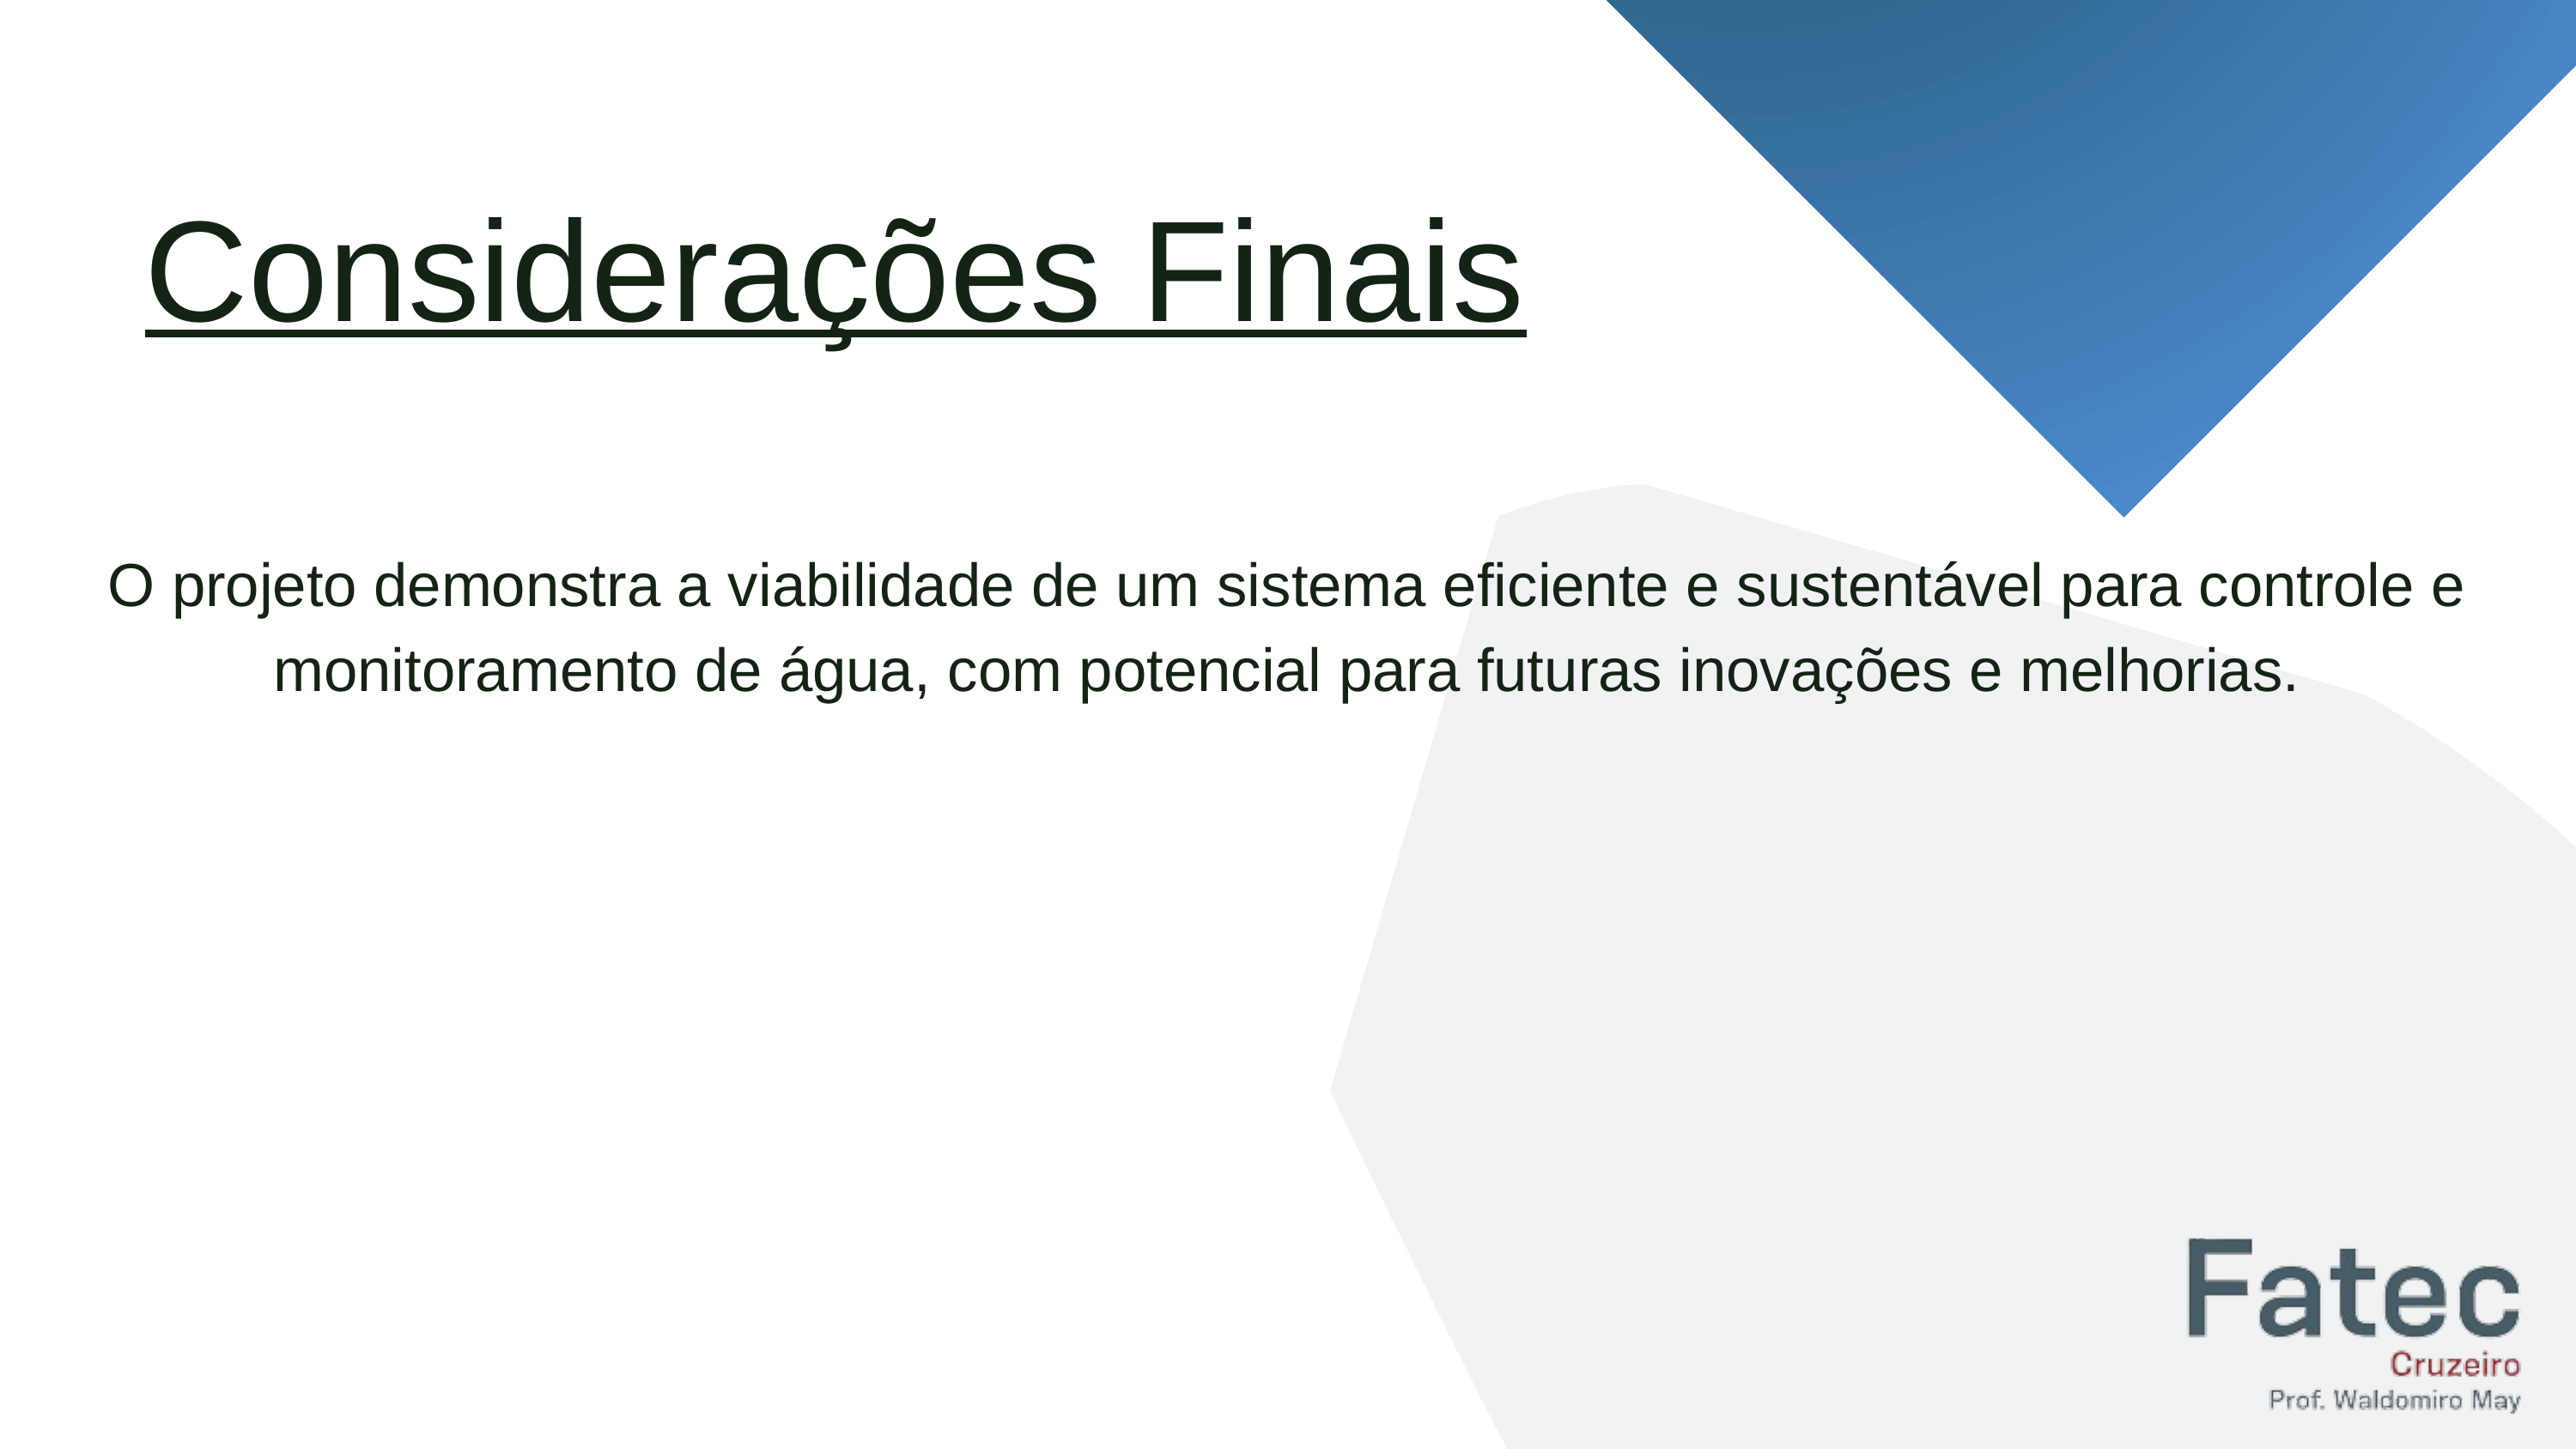

Considerações Finais

O projeto demonstra a viabilidade de um sistema eficiente e sustentável para controle e monitoramento de água, com potencial para futuras inovações e melhorias.